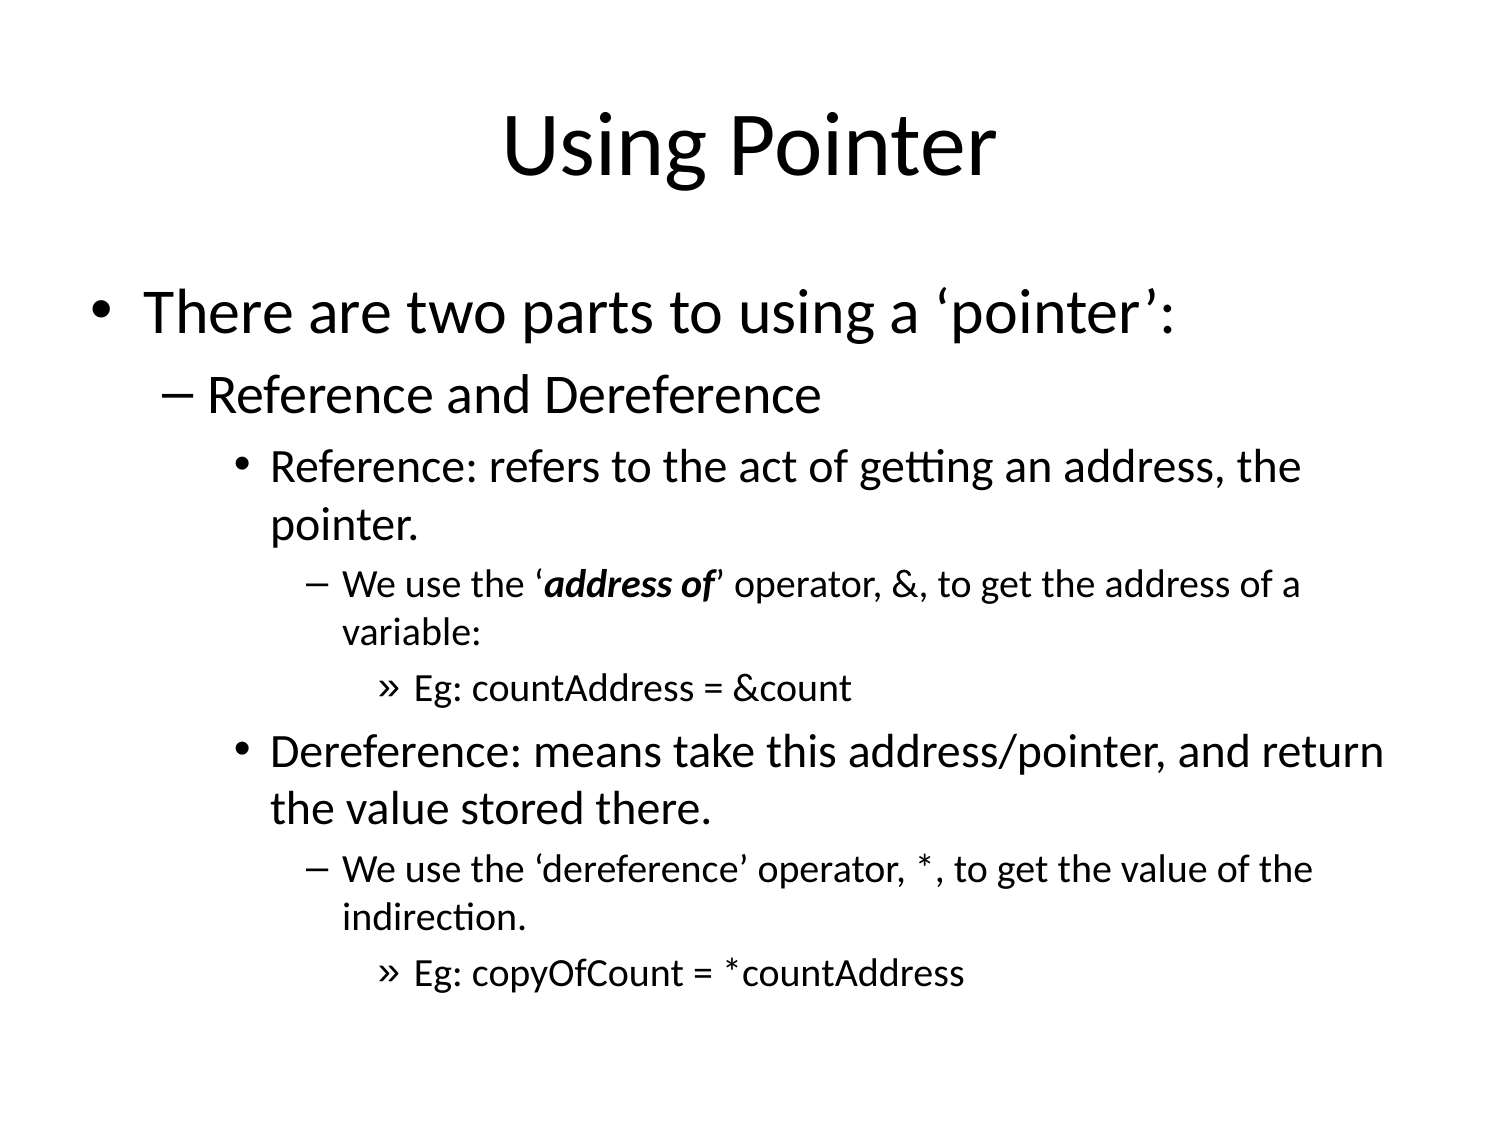

# Using Pointer
There are two parts to using a ‘pointer’:
Reference and Dereference
Reference: refers to the act of getting an address, the pointer.
We use the ‘address of’ operator, &, to get the address of a variable:
Eg: countAddress = &count
Dereference: means take this address/pointer, and return the value stored there.
We use the ‘dereference’ operator, *, to get the value of the indirection.
Eg: copyOfCount = *countAddress